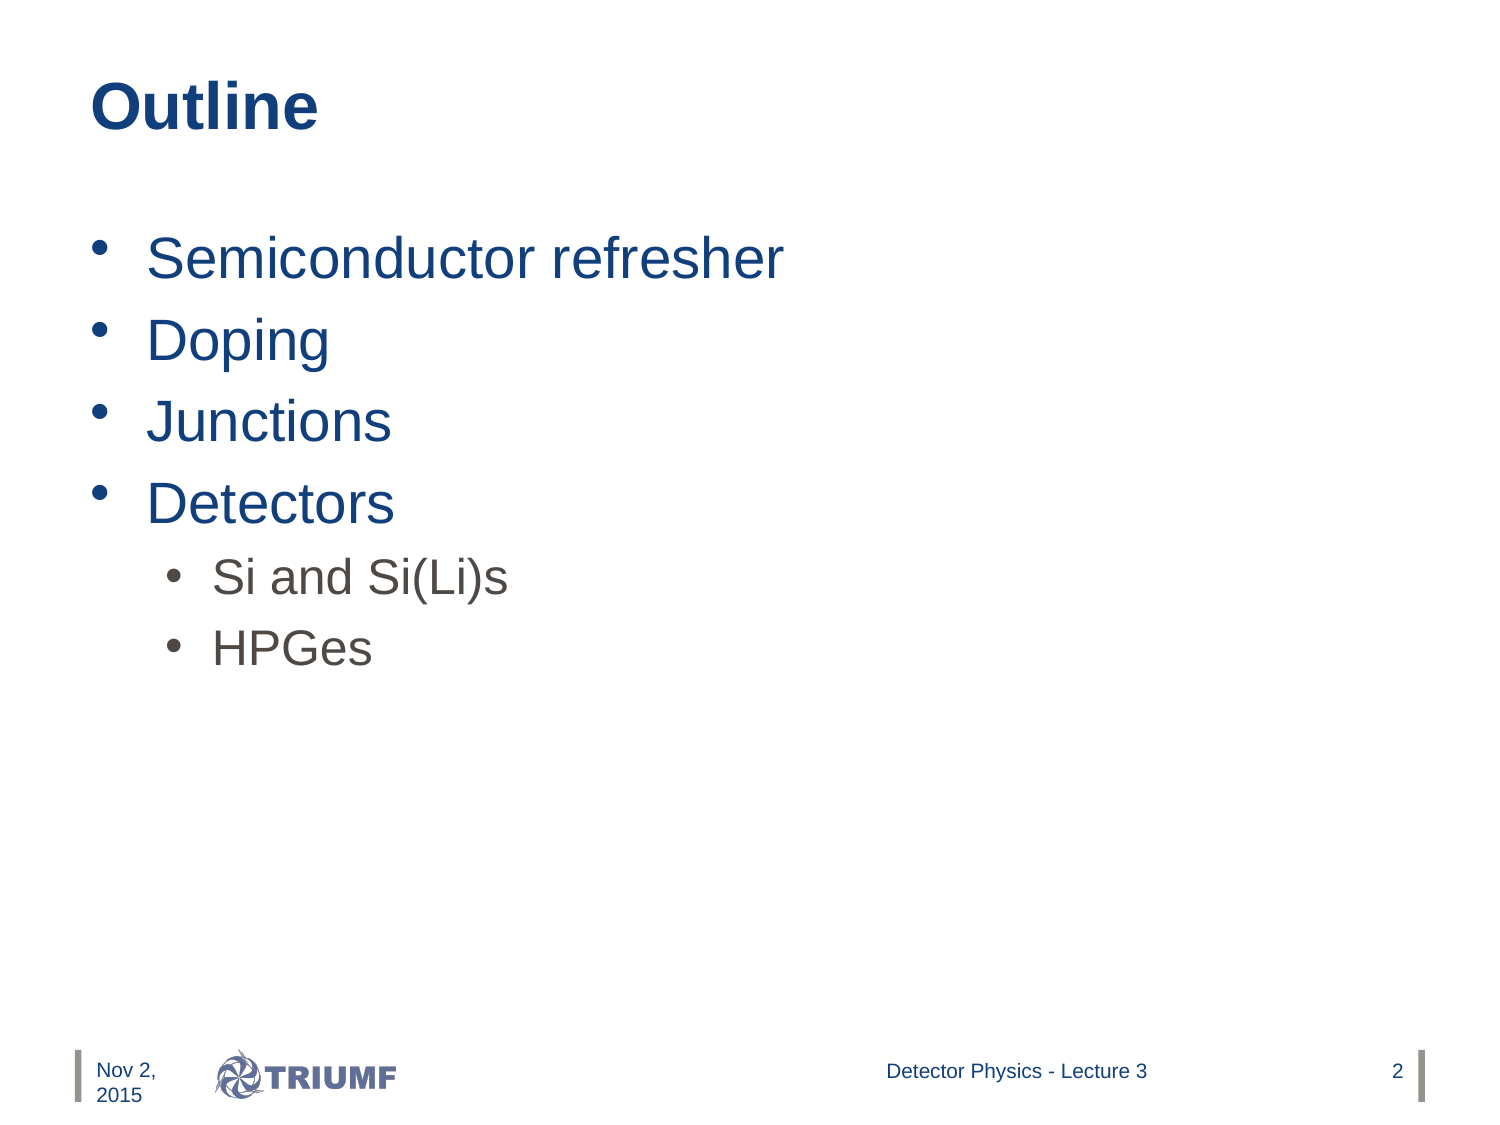

# Outline
Semiconductor refresher
Doping
Junctions
Detectors
Si and Si(Li)s
HPGes

Nov 2, 2015
Detector Physics - Lecture 3
2